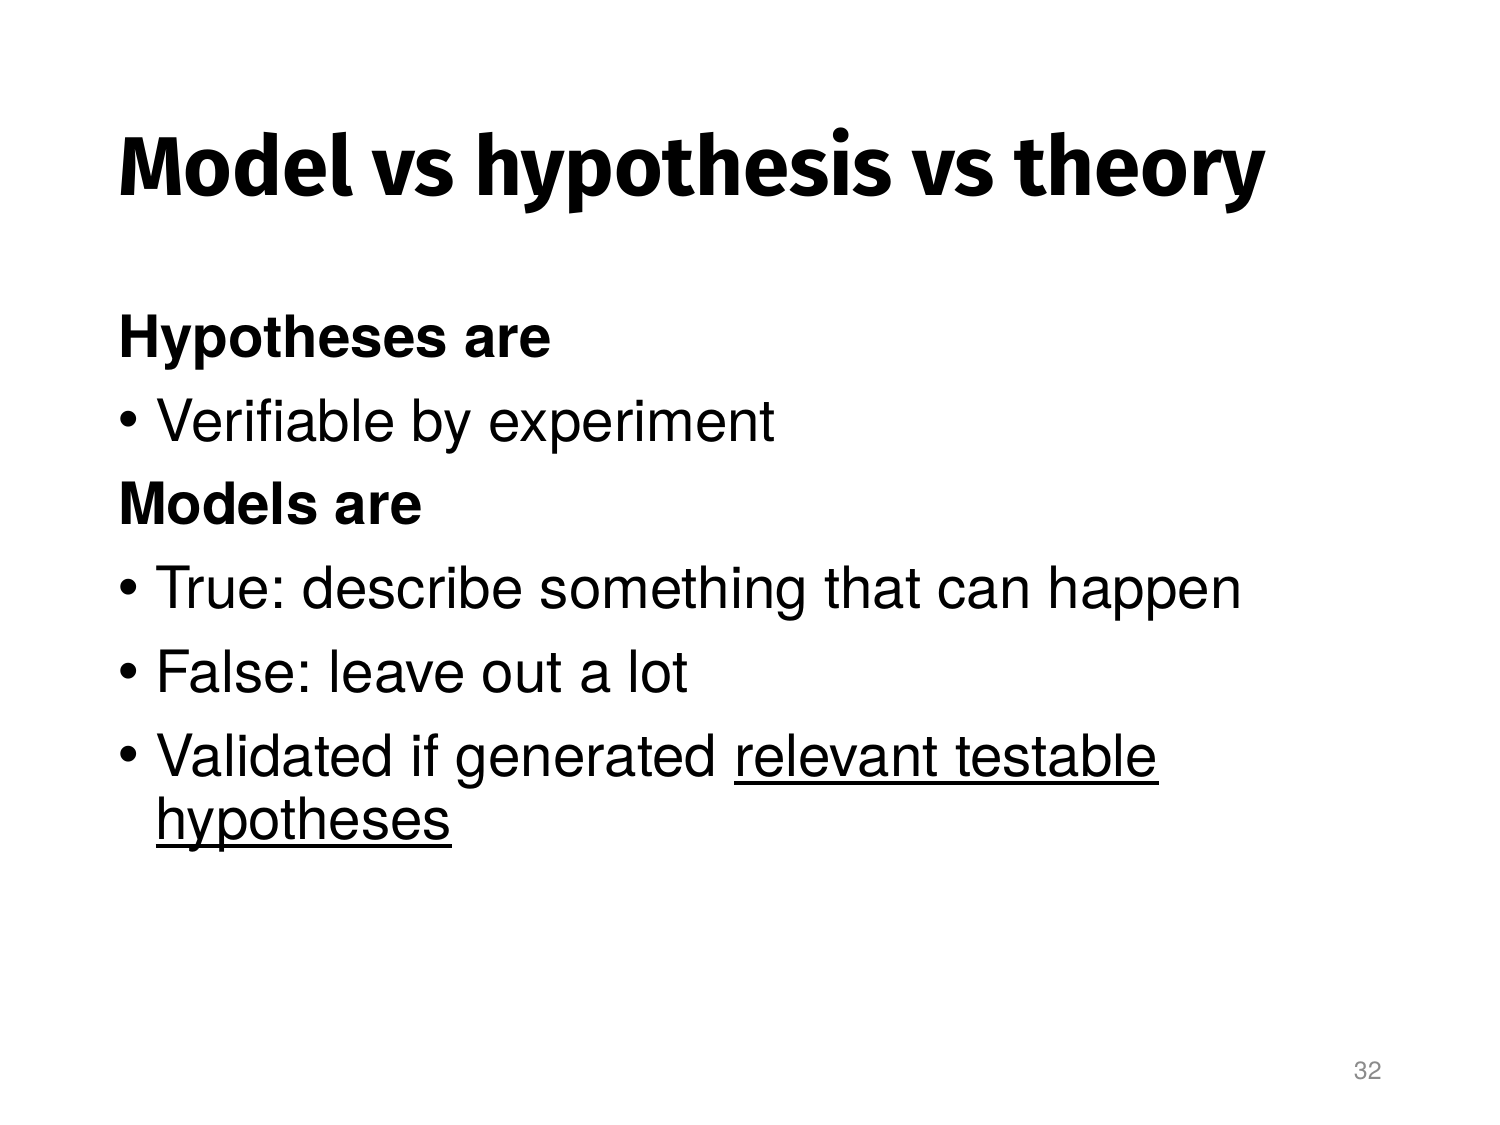

# Model vs hypothesis vs theory
Hypotheses are
Verifiable by experiment
Models are
True: describe something that can happen
False: leave out a lot
Validated if generated relevant testable hypotheses
32